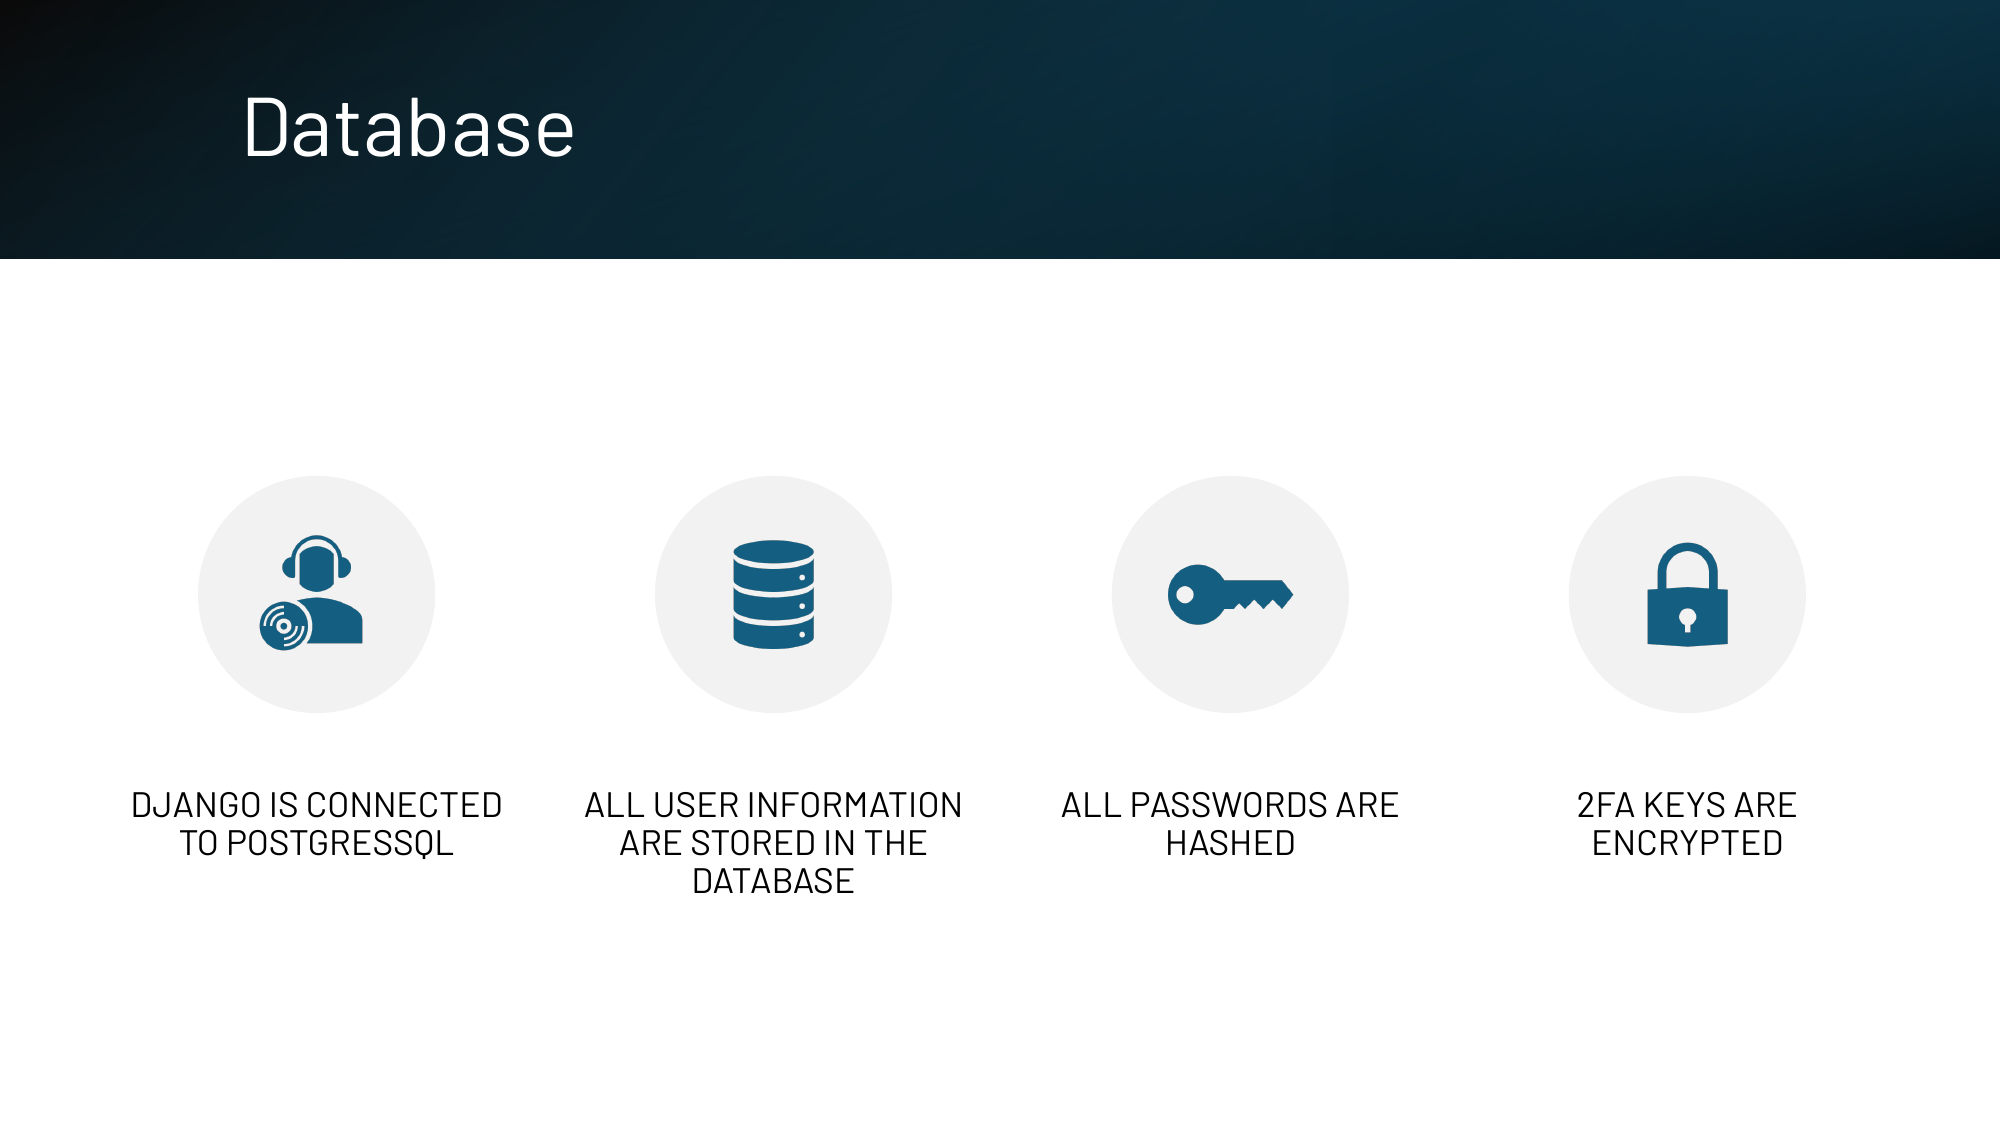

# Database
Django is connected to PostgresSQL
All user information are stored in the database
All passwords are hashed
2FA keys are encrypted